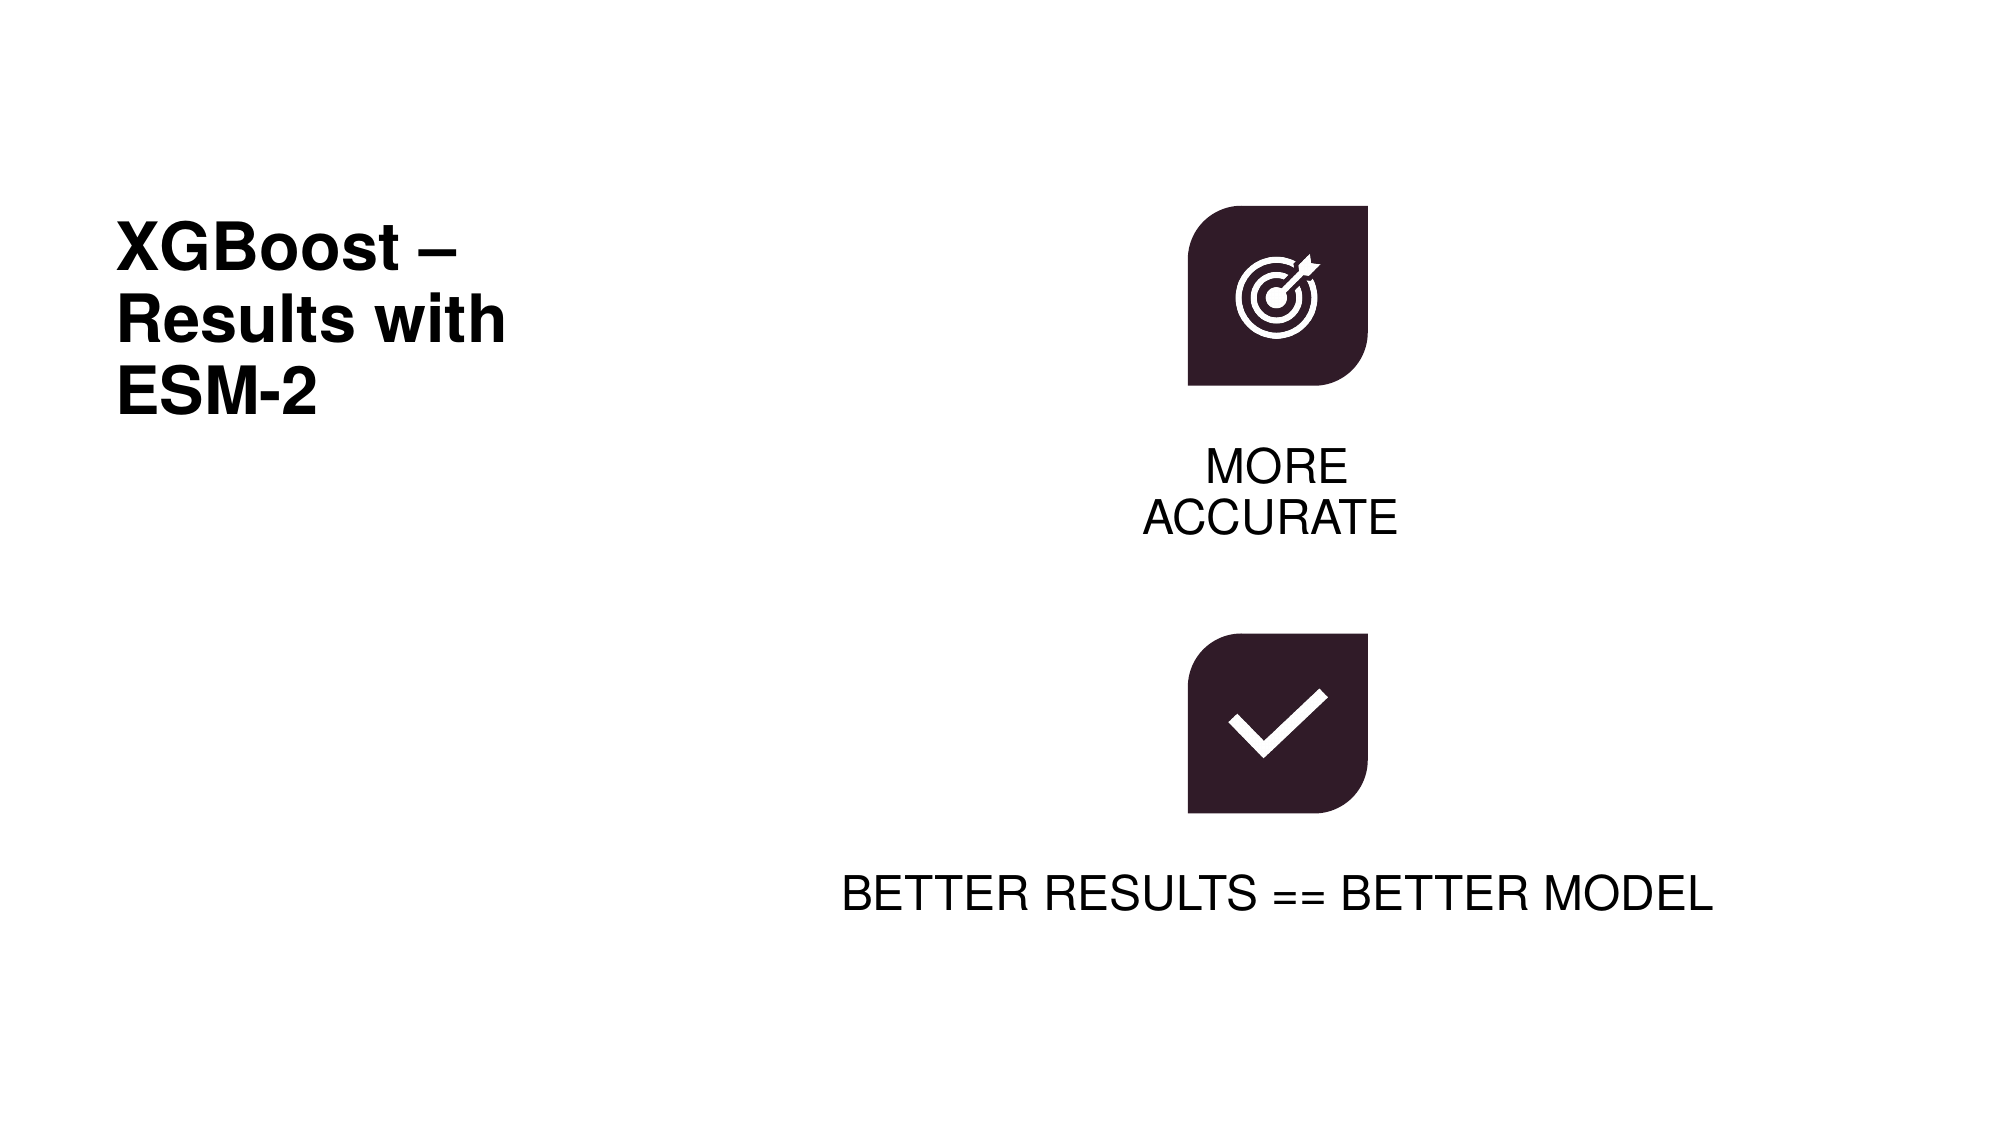

# XGBoost – Results with ESM-2
More accurate
Better results == Better model